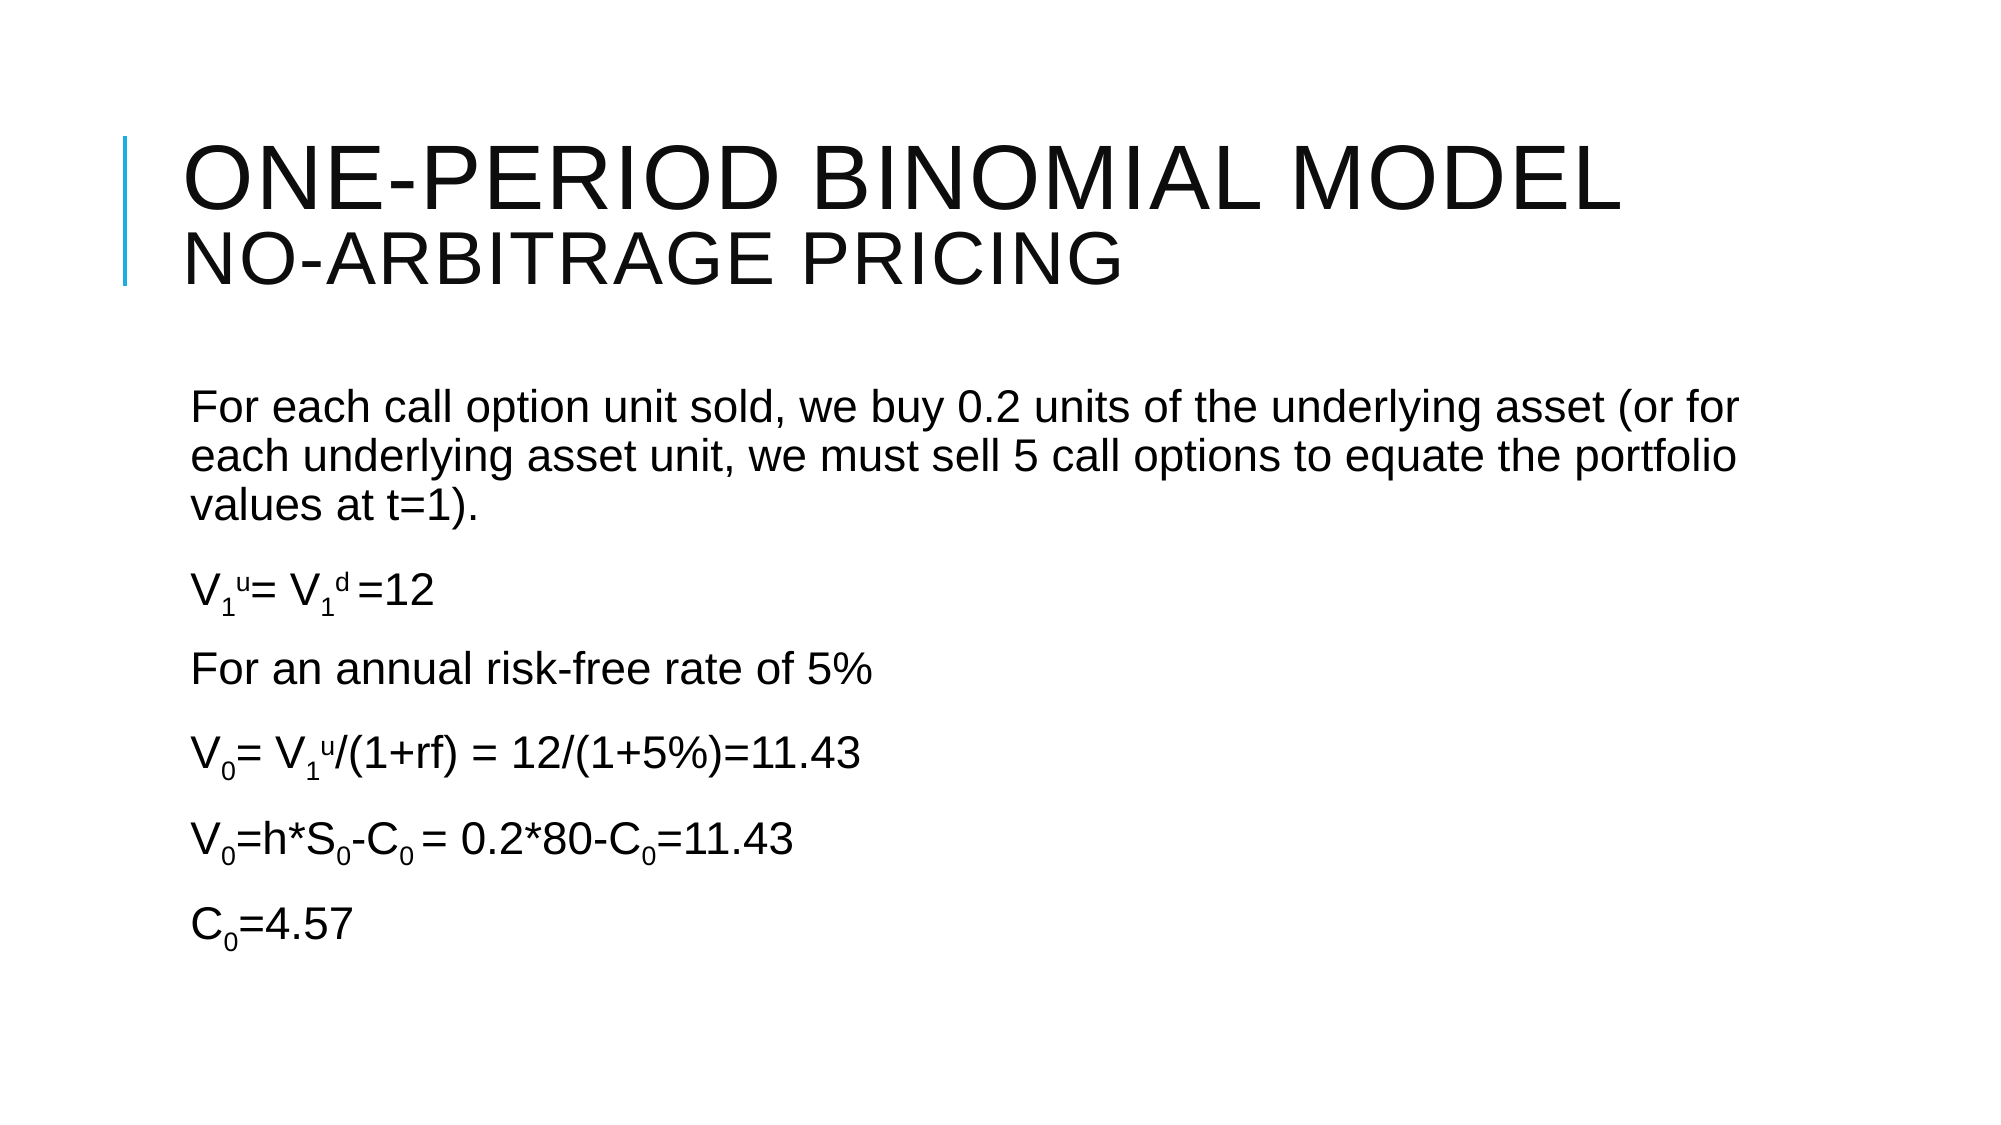

# One-period binomial model no-arbitrage pricing
For each call option unit sold, we buy 0.2 units of the underlying asset (or for each underlying asset unit, we must sell 5 call options to equate the portfolio values at t=1).
V1u= V1d =12
For an annual risk-free rate of 5%
V0= V1u/(1+rf) = 12/(1+5%)=11.43
V0=h*S0-C0 = 0.2*80-C0=11.43
C0=4.57